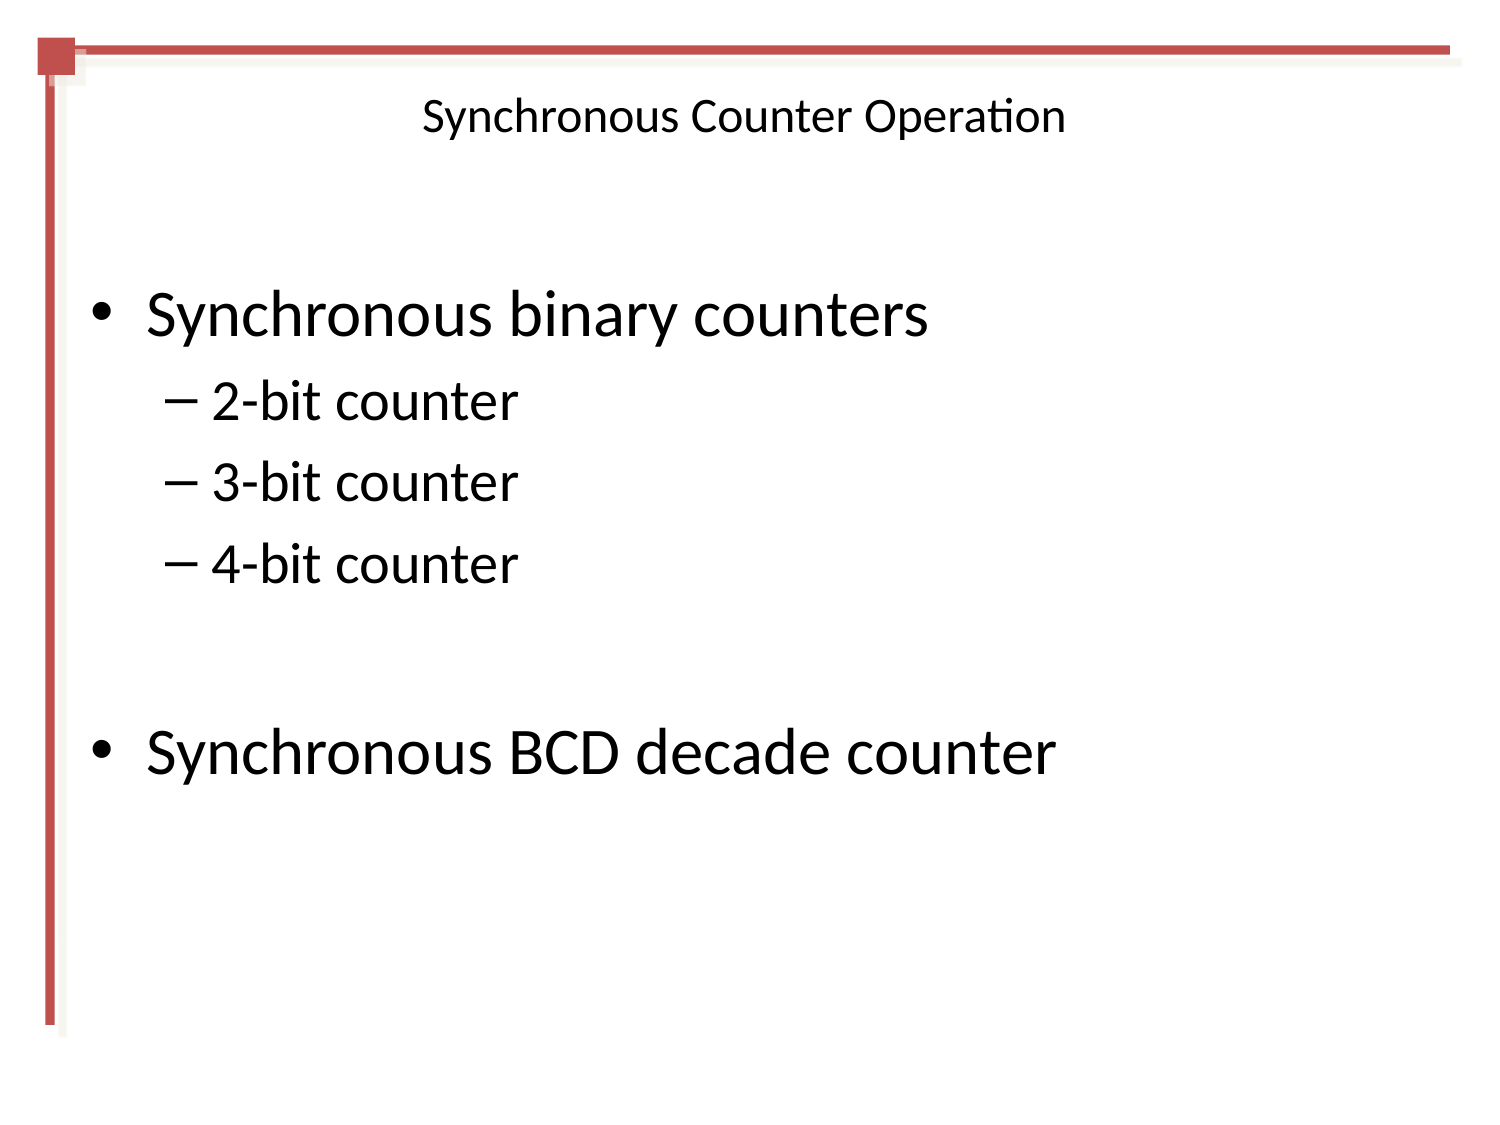

# Synchronous Counter Operation
Synchronous binary counters
2-bit counter
3-bit counter
4-bit counter

Synchronous BCD decade counter